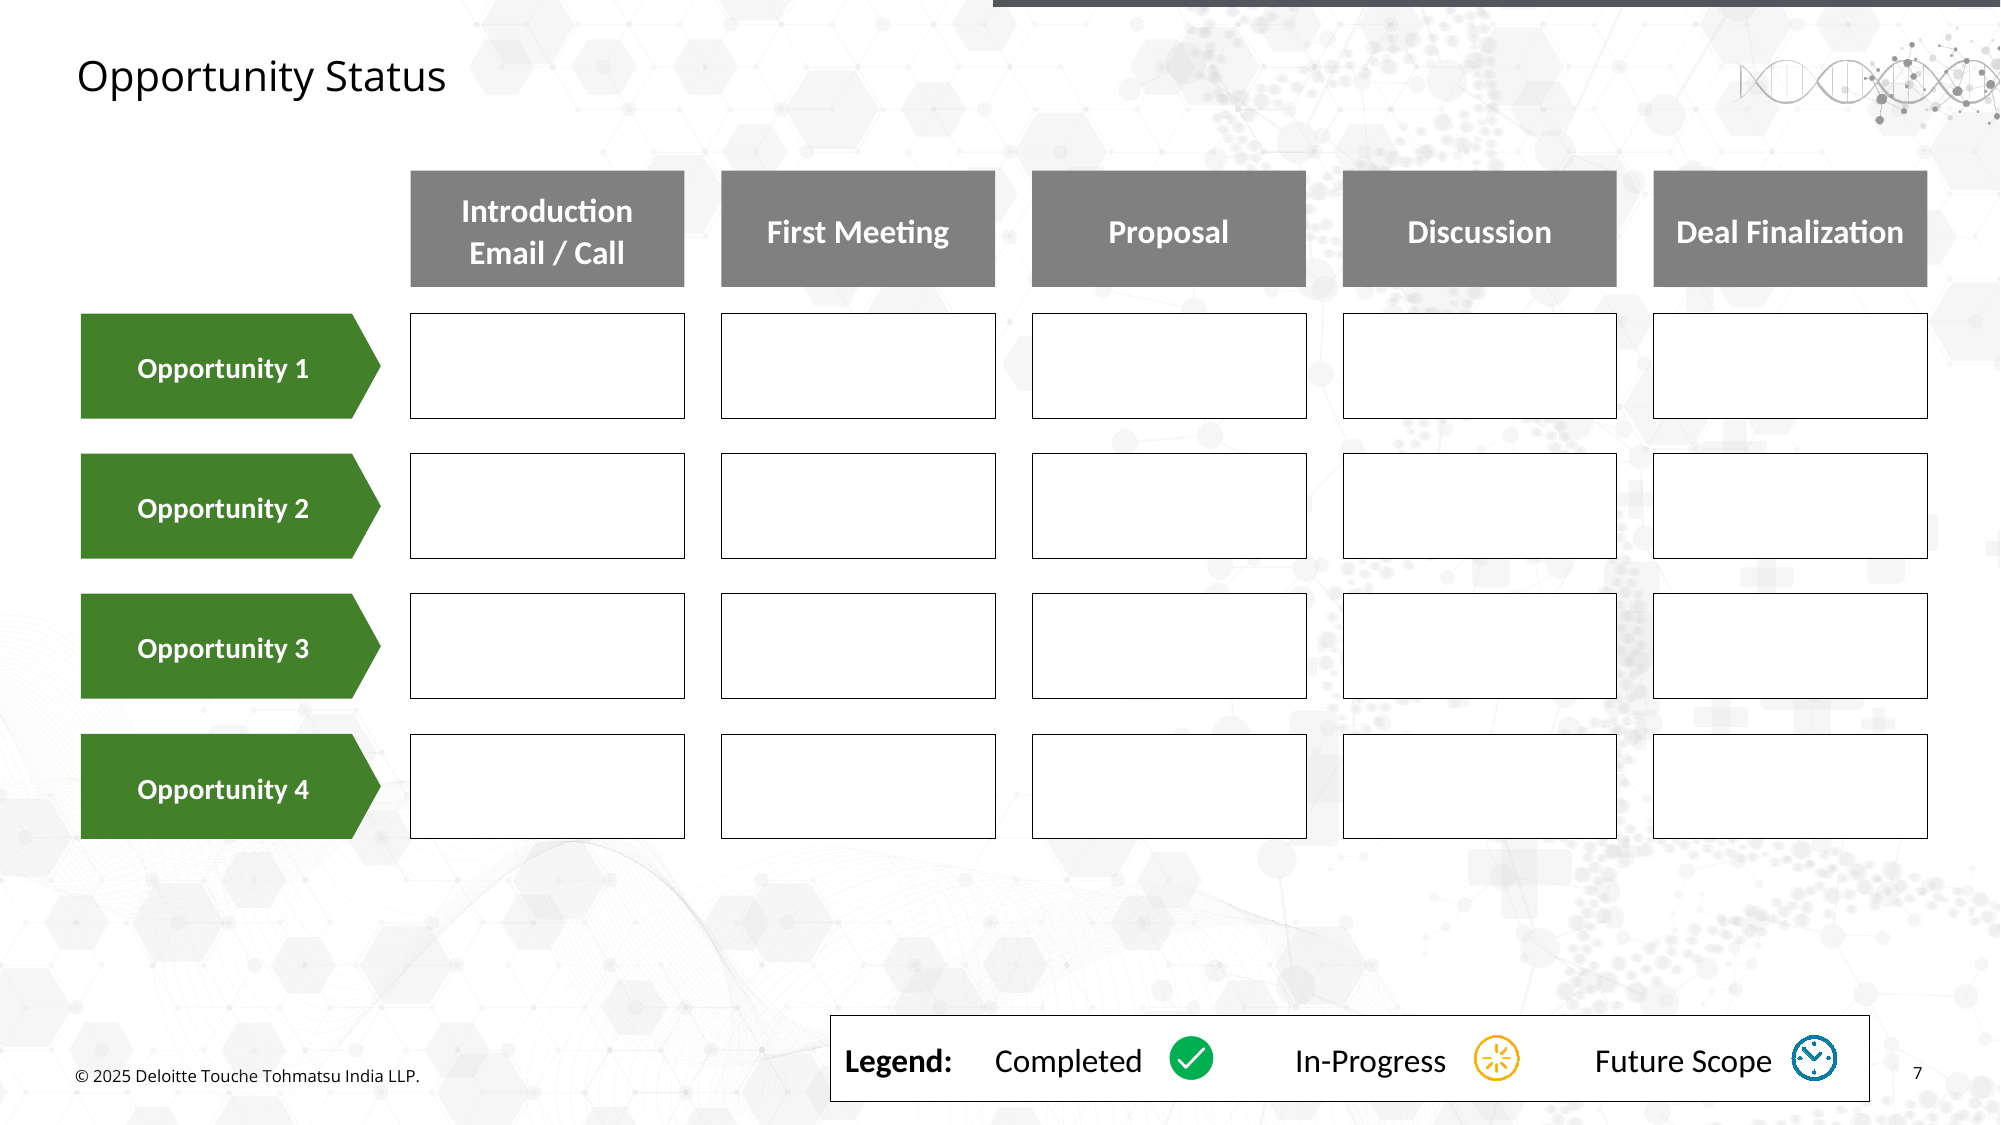

# Opportunity Status
Introduction Email / Call
First Meeting
Proposal
Discussion
Deal Finalization
Opportunity 1

Opportunity 2

Opportunity 3

Opportunity 4

Legend:	Completed		In-Progress	Future Scope